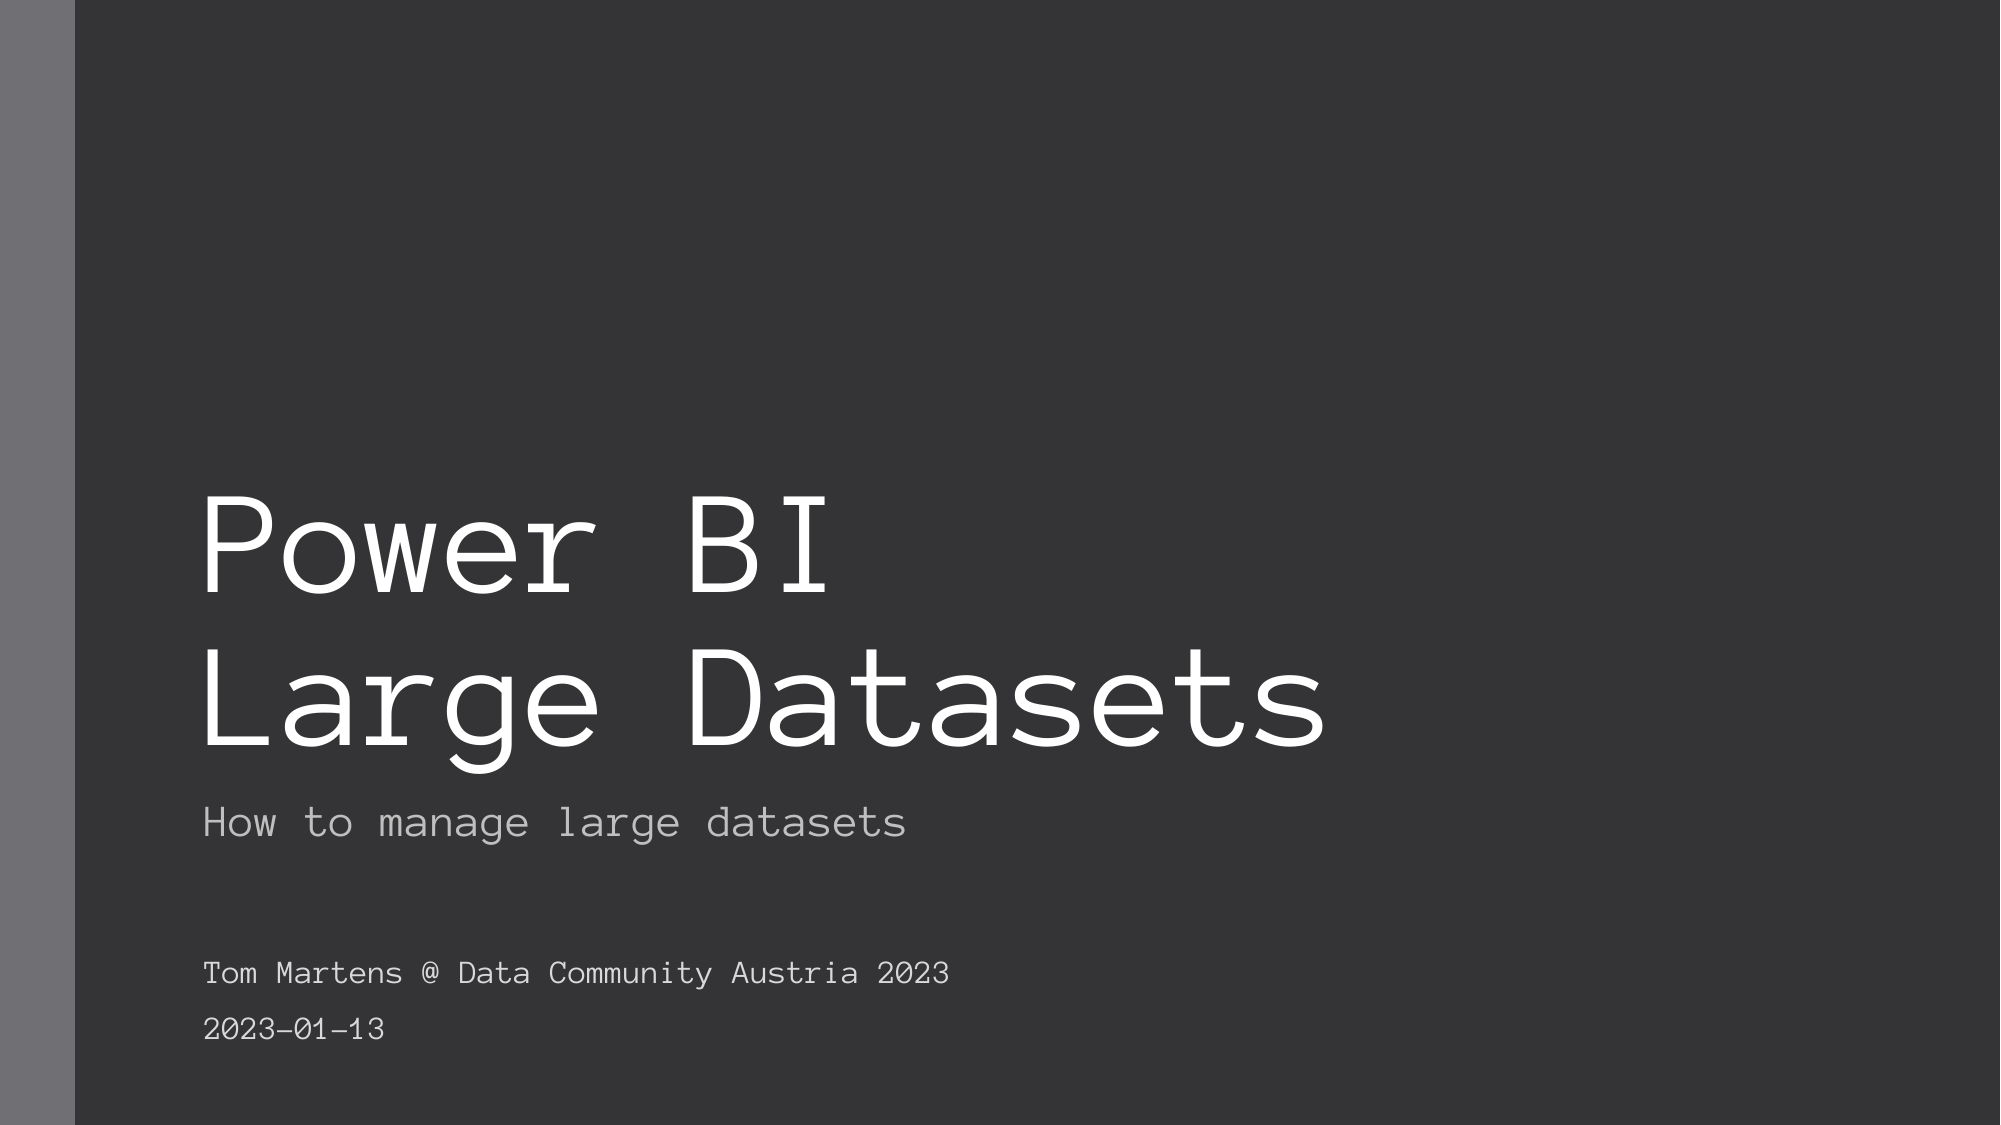

# Power BI Large Datasets
How to manage large datasets
Tom Martens @ Data Community Austria 2023
2023-01-13